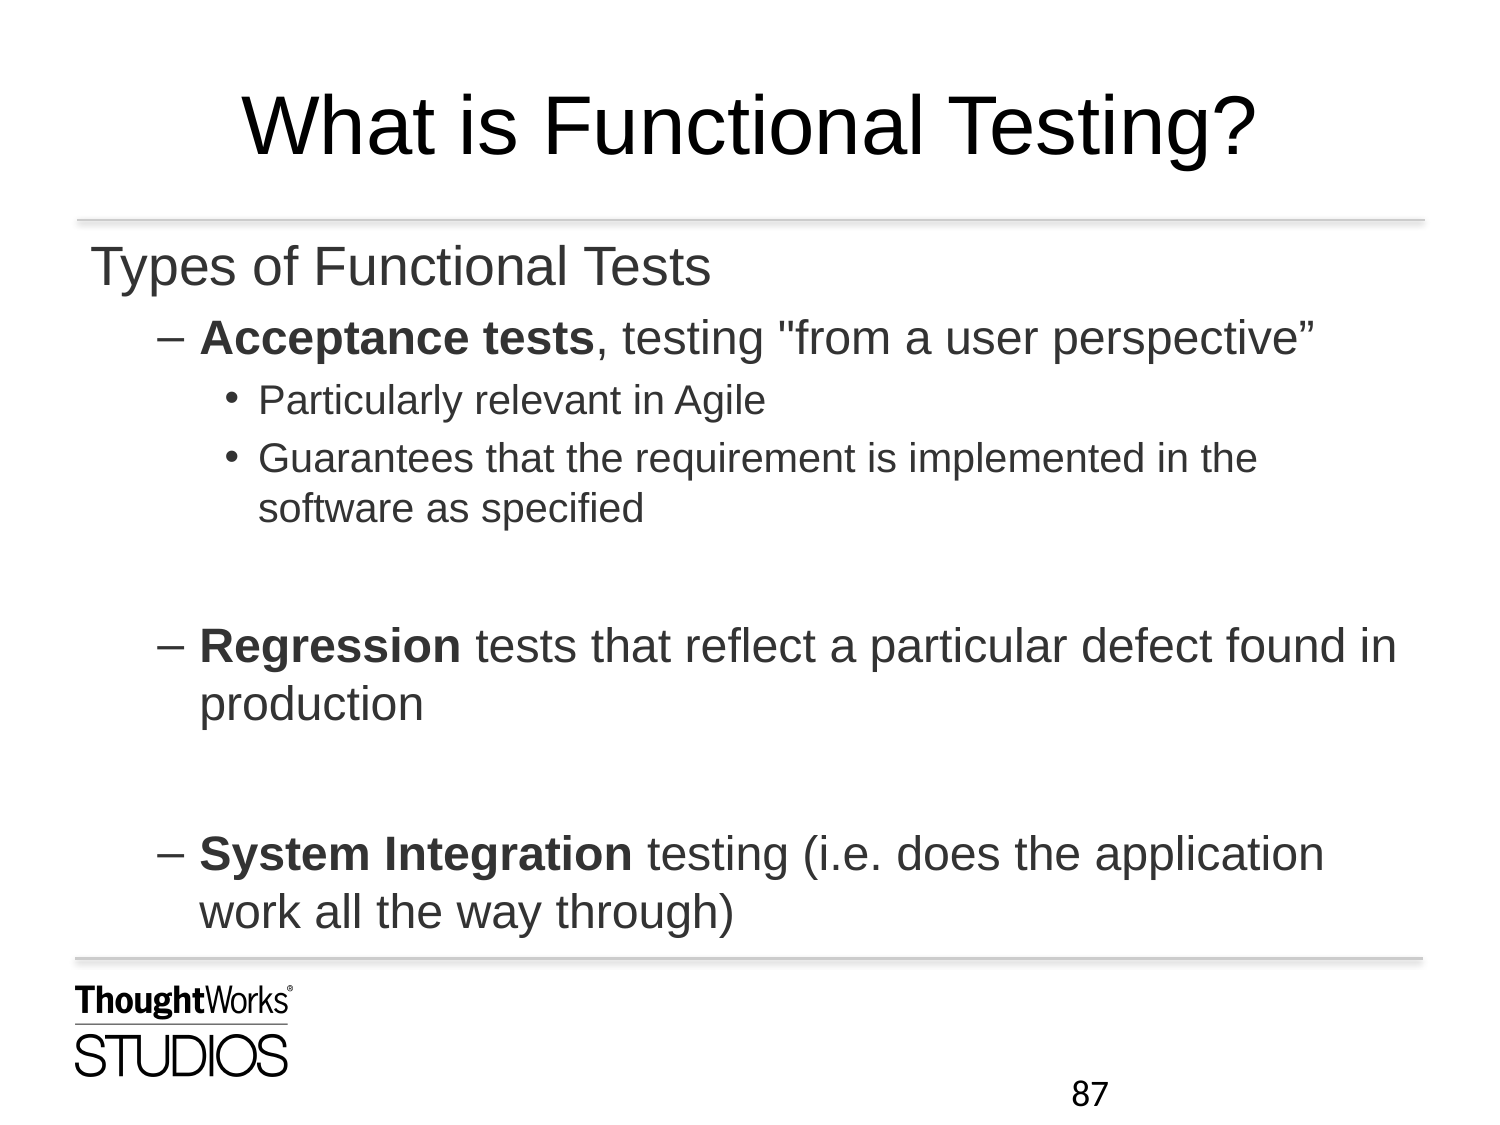

# What is Functional Testing?
Types of Functional Tests
Acceptance tests, testing "from a user perspective”
Particularly relevant in Agile
Guarantees that the requirement is implemented in the software as specified

Regression tests that reflect a particular defect found in production

System Integration testing (i.e. does the application work all the way through)

87